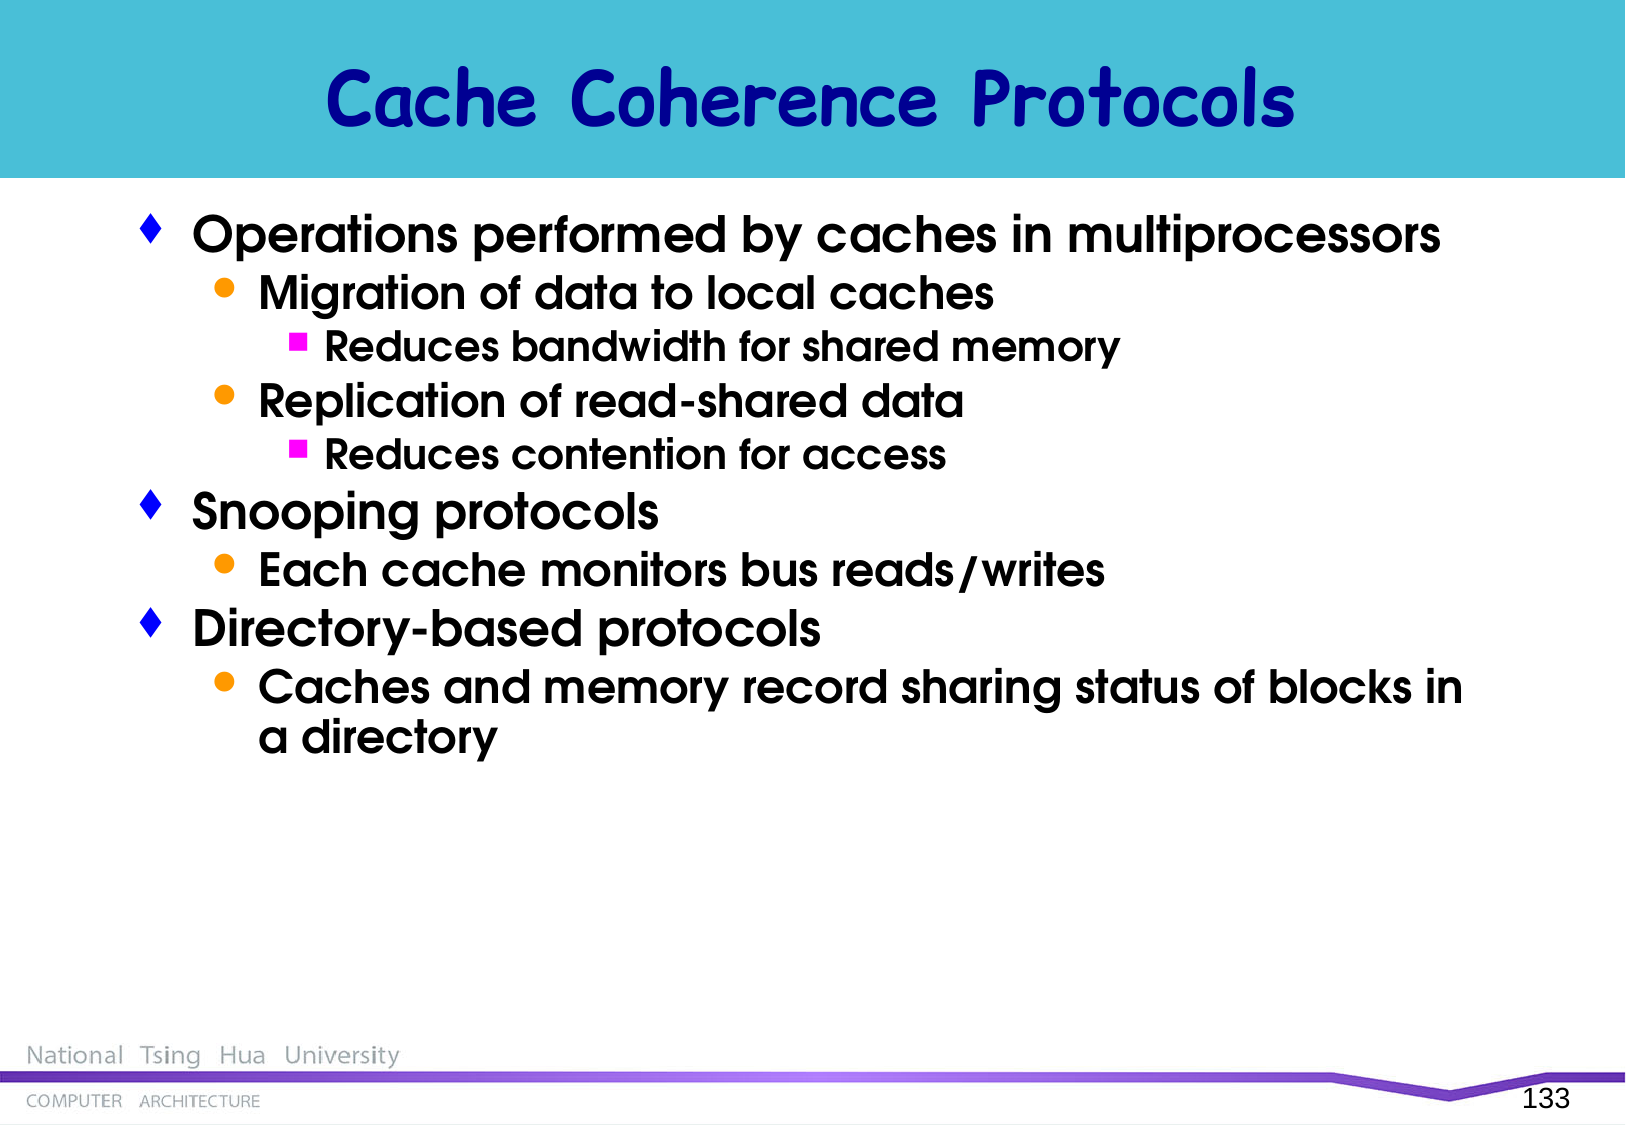

# Cache Coherence Protocols
Operations performed by caches in multiprocessors
Migration of data to local caches
Reduces bandwidth for shared memory
Replication of read-shared data
Reduces contention for access
Snooping protocols
Each cache monitors bus reads/writes
Directory-based protocols
Caches and memory record sharing status of blocks in a directory
133